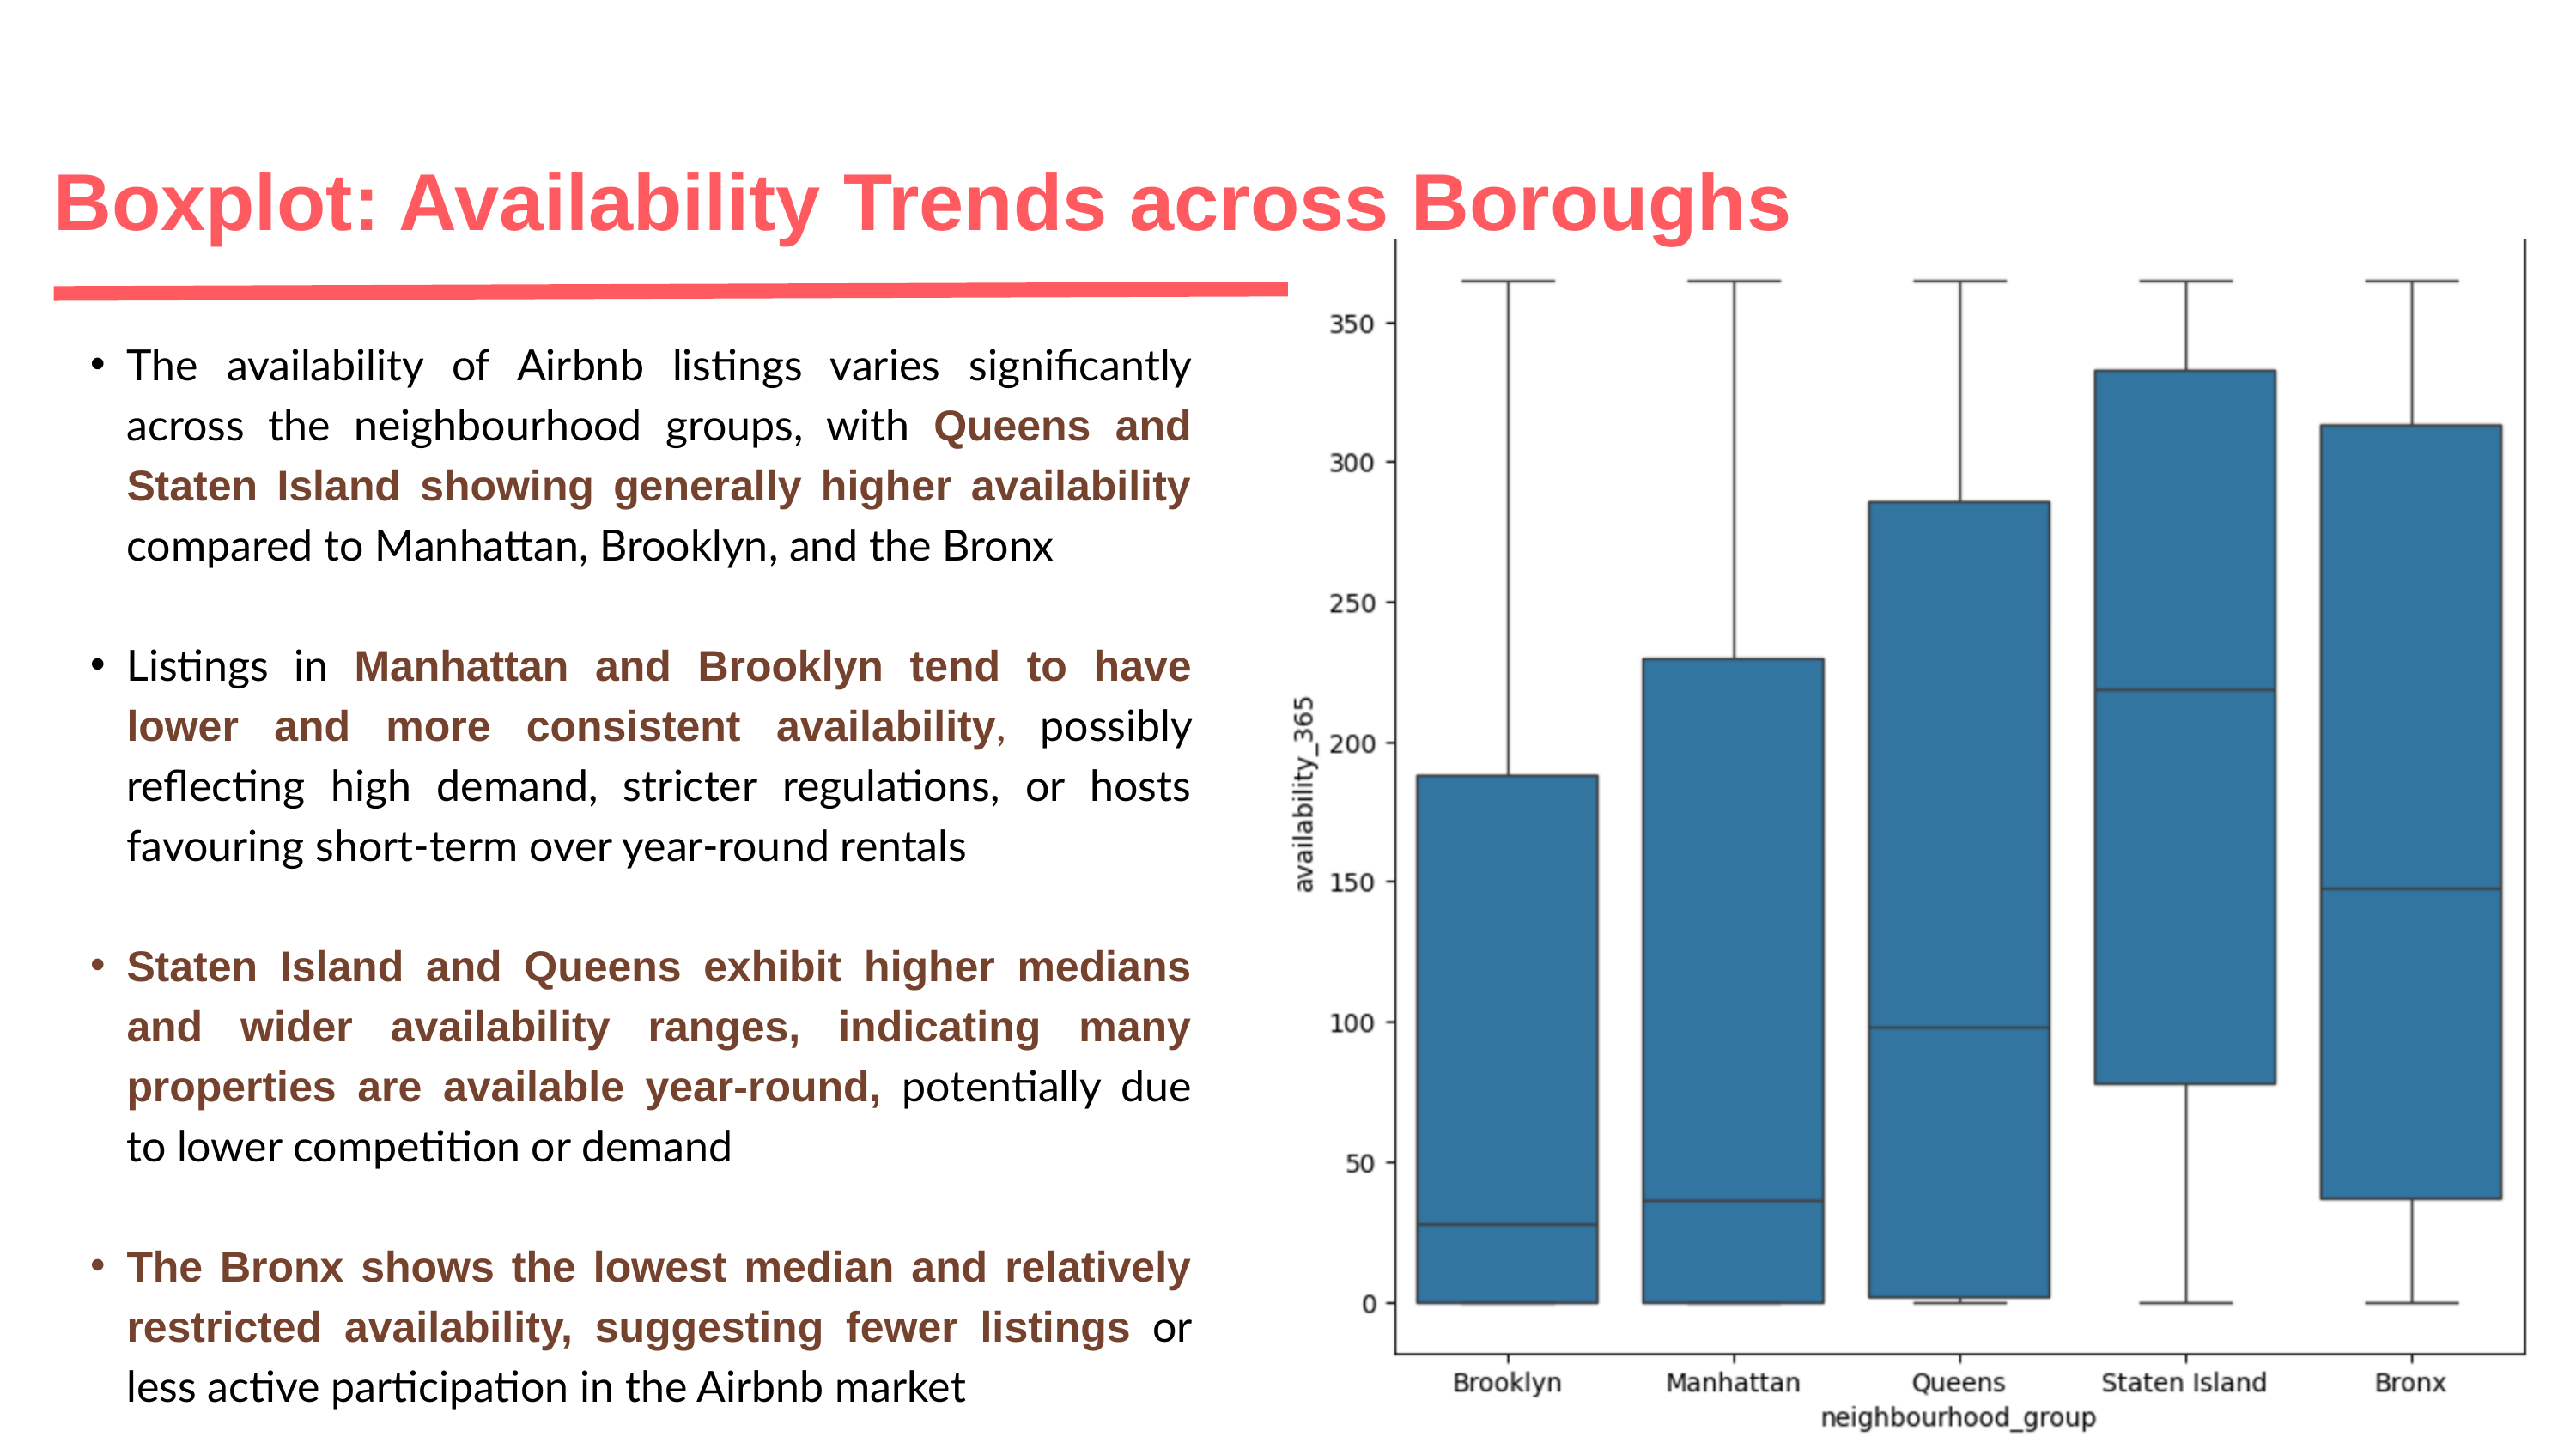

Boxplot: Availability Trends across Boroughs

The availability of Airbnb listings varies significantly across the neighbourhood groups, with Queens and Staten Island showing generally higher availability compared to Manhattan, Brooklyn, and the Bronx

Listings in Manhattan and Brooklyn tend to have lower and more consistent availability, possibly reflecting high demand, stricter regulations, or hosts favouring short-term over year-round rentals

Staten Island and Queens exhibit higher medians and wider availability ranges, indicating many properties are available year-round, potentially due to lower competition or demand

The Bronx shows the lowest median and relatively restricted availability, suggesting fewer listings or less active participation in the Airbnb market